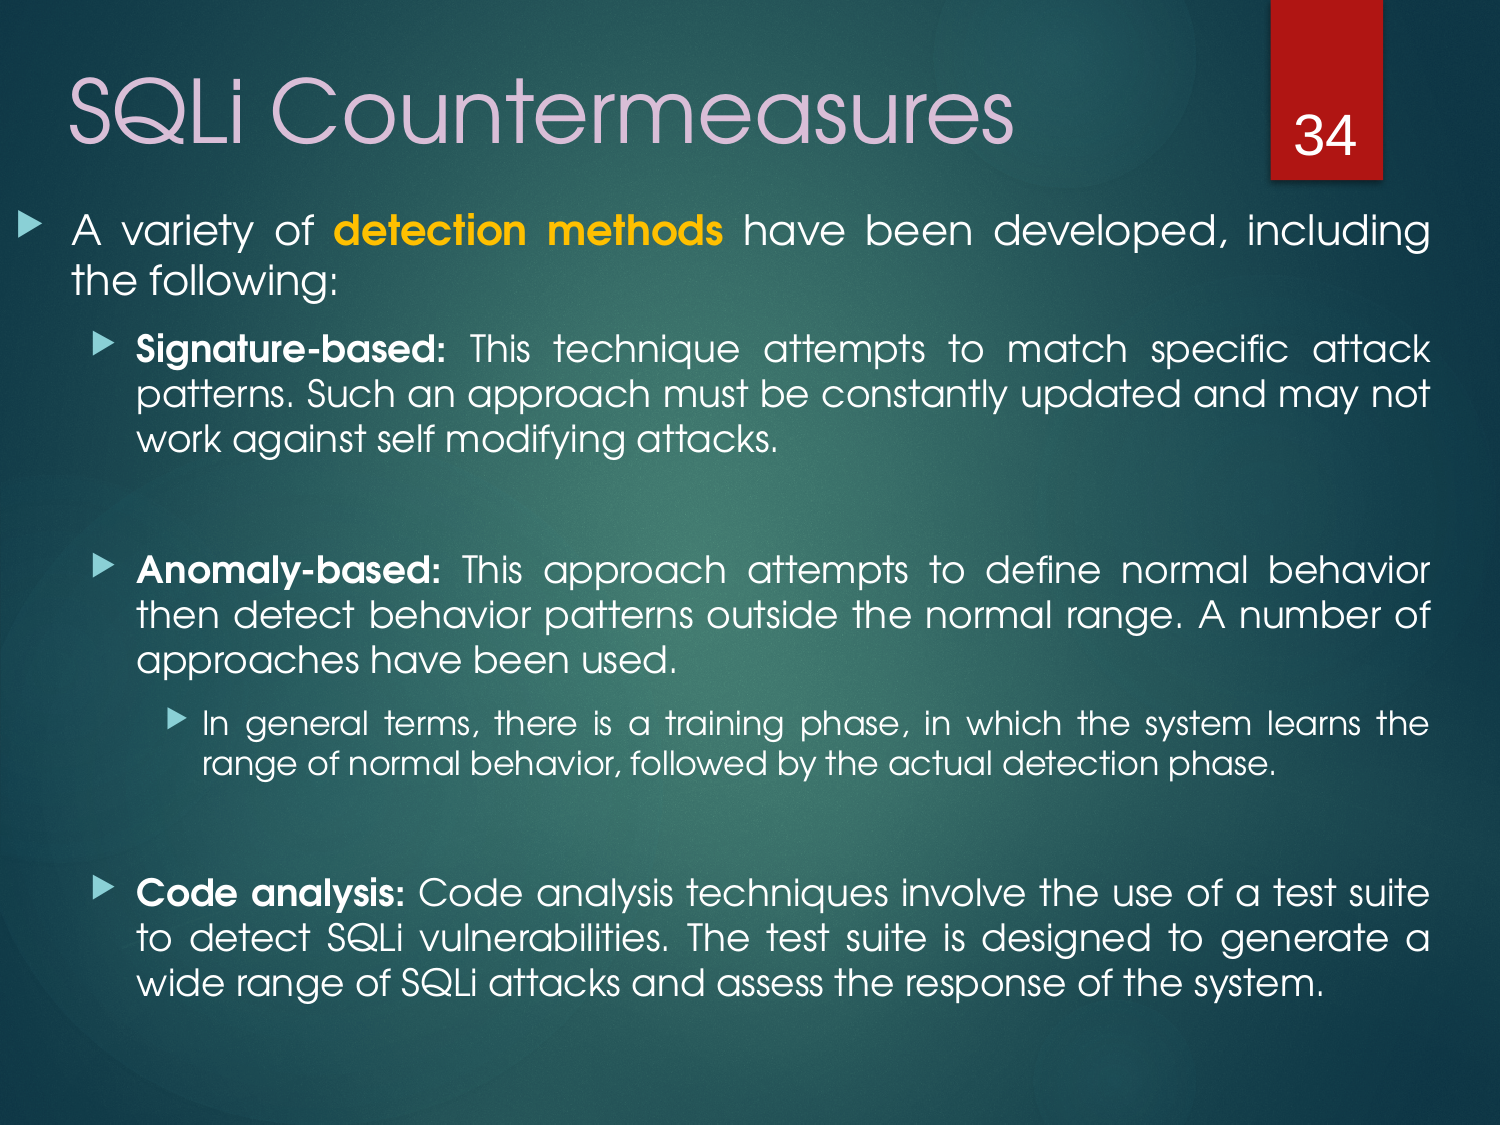

# SQLi Countermeasures
34
A variety of detection methods have been developed, including the following:
Signature-based: This technique attempts to match specific attack patterns. Such an approach must be constantly updated and may not work against self modifying attacks.

Anomaly-based: This approach attempts to define normal behavior then detect behavior patterns outside the normal range. A number of approaches have been used.
In general terms, there is a training phase, in which the system learns the range of normal behavior, followed by the actual detection phase.

Code analysis: Code analysis techniques involve the use of a test suite to detect SQLi vulnerabilities. The test suite is designed to generate a wide range of SQLi attacks and assess the response of the system.